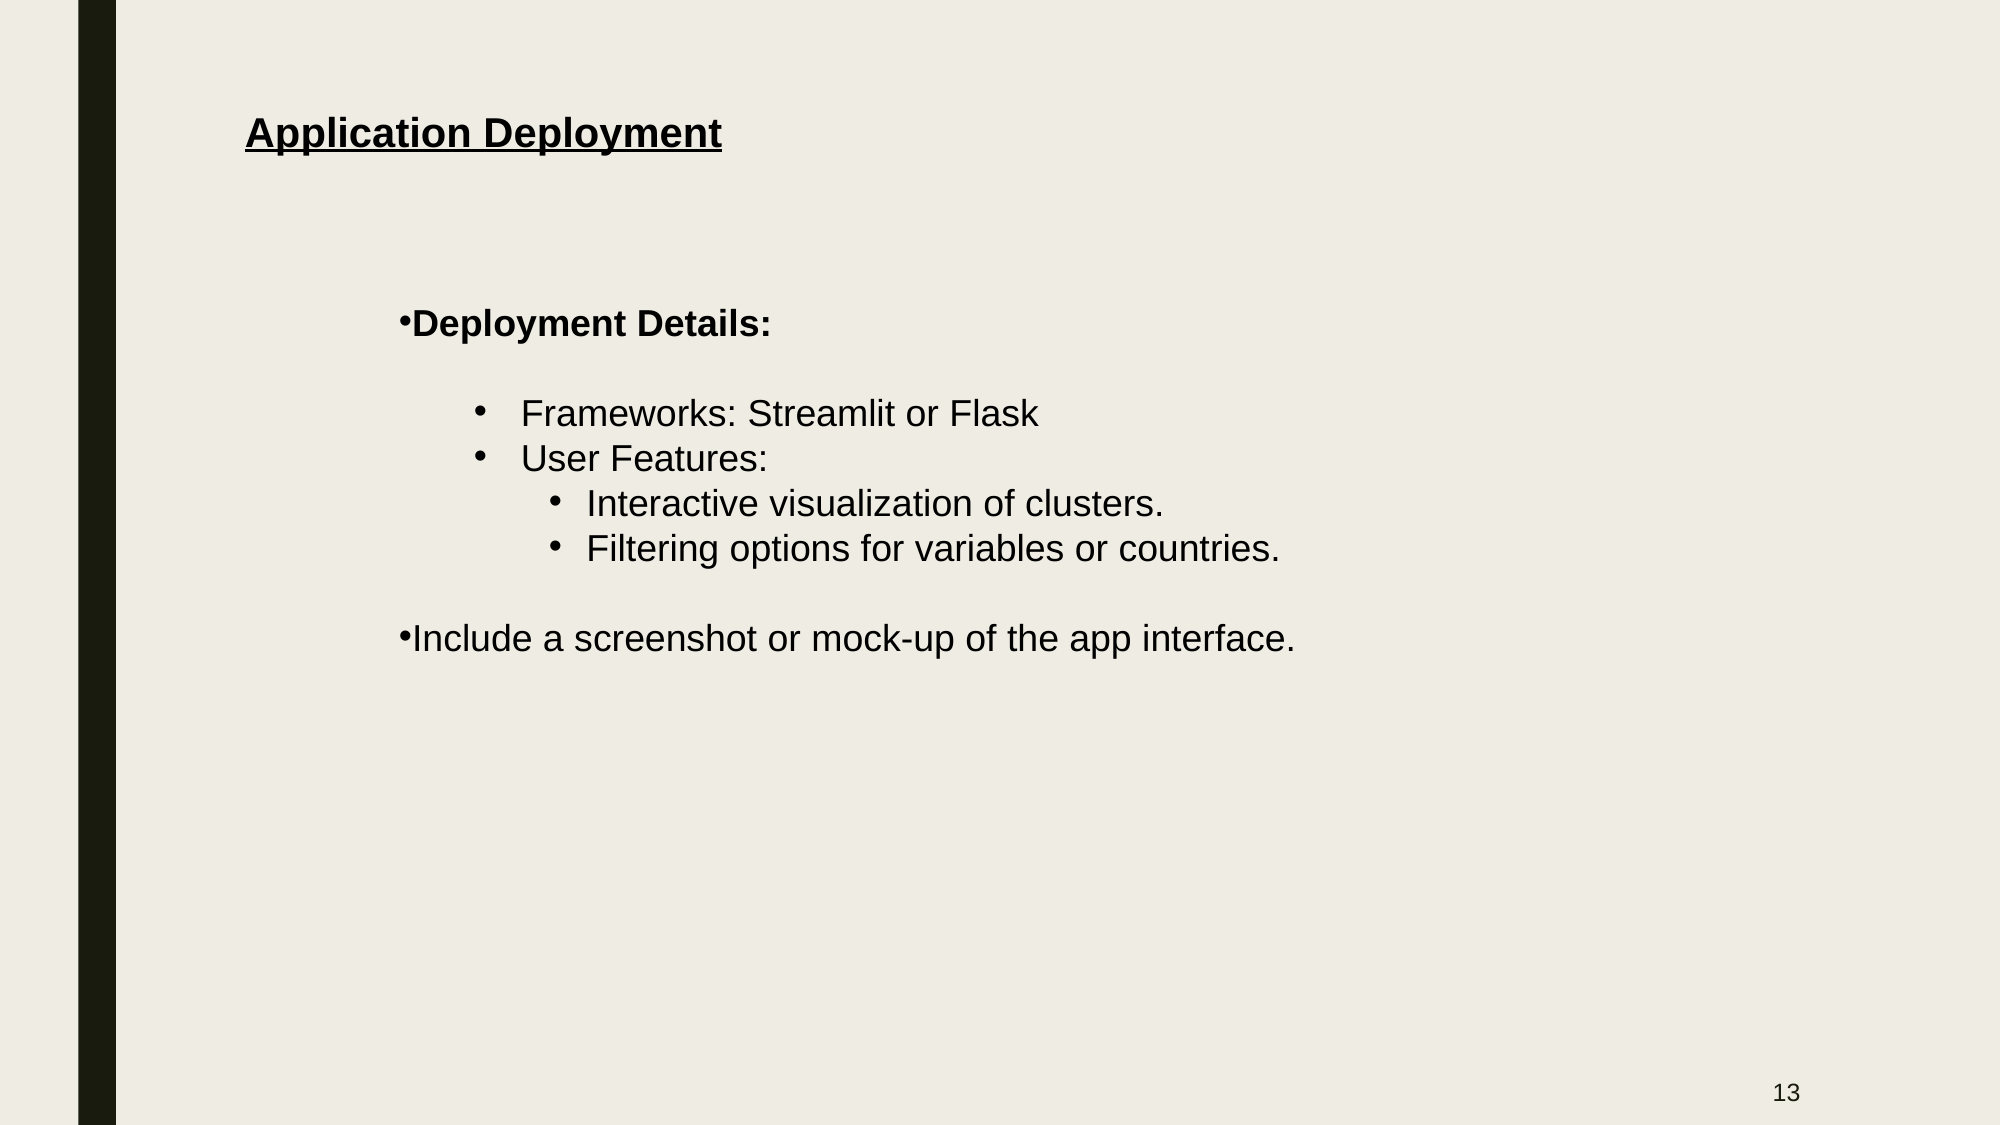

Application Deployment

Deployment Details:

Frameworks: Streamlit or Flask
User Features:
Interactive visualization of clusters.
Filtering options for variables or countries.

Include a screenshot or mock-up of the app interface.
13